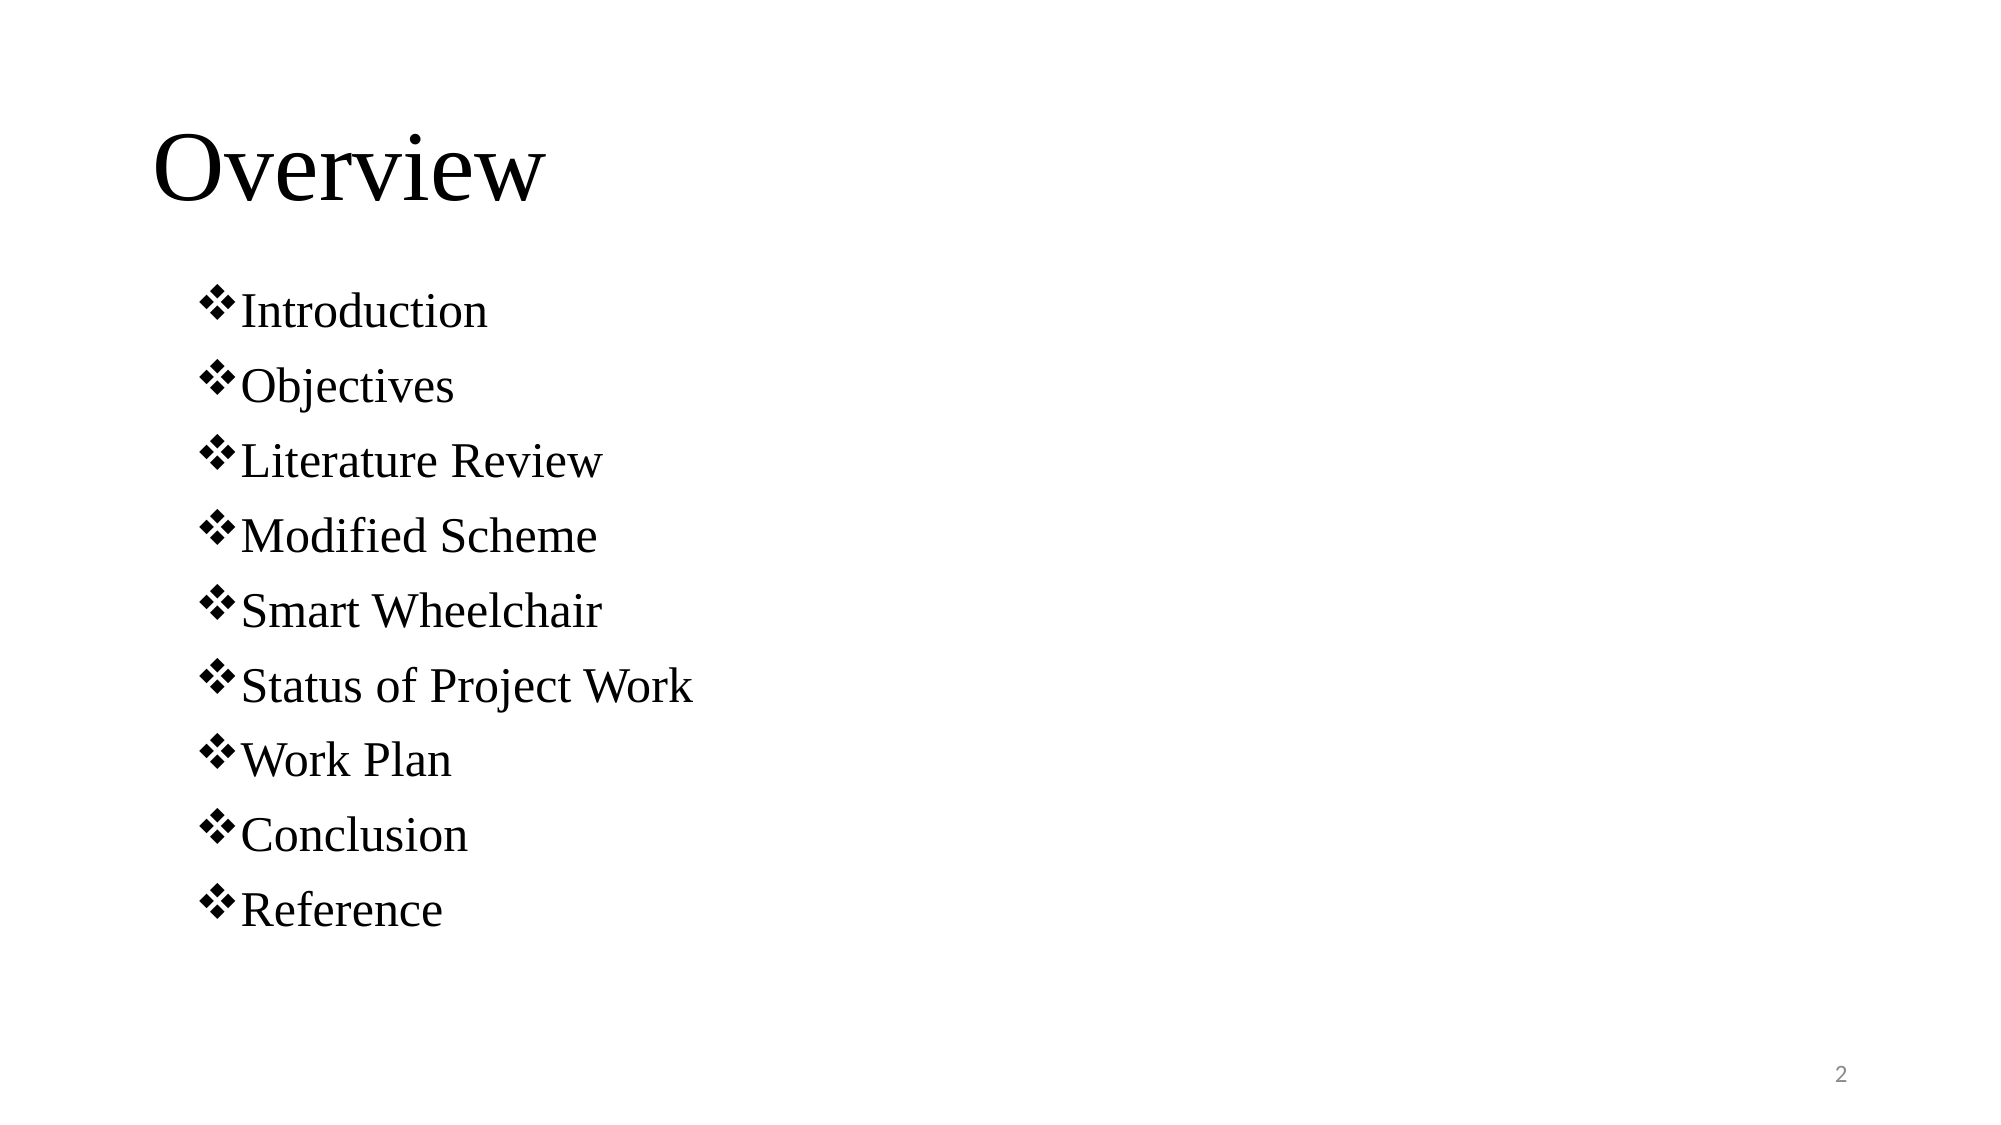

# Overview
Introduction
Objectives
Literature Review
Modified Scheme
Smart Wheelchair
Status of Project Work
Work Plan
Conclusion
Reference

2